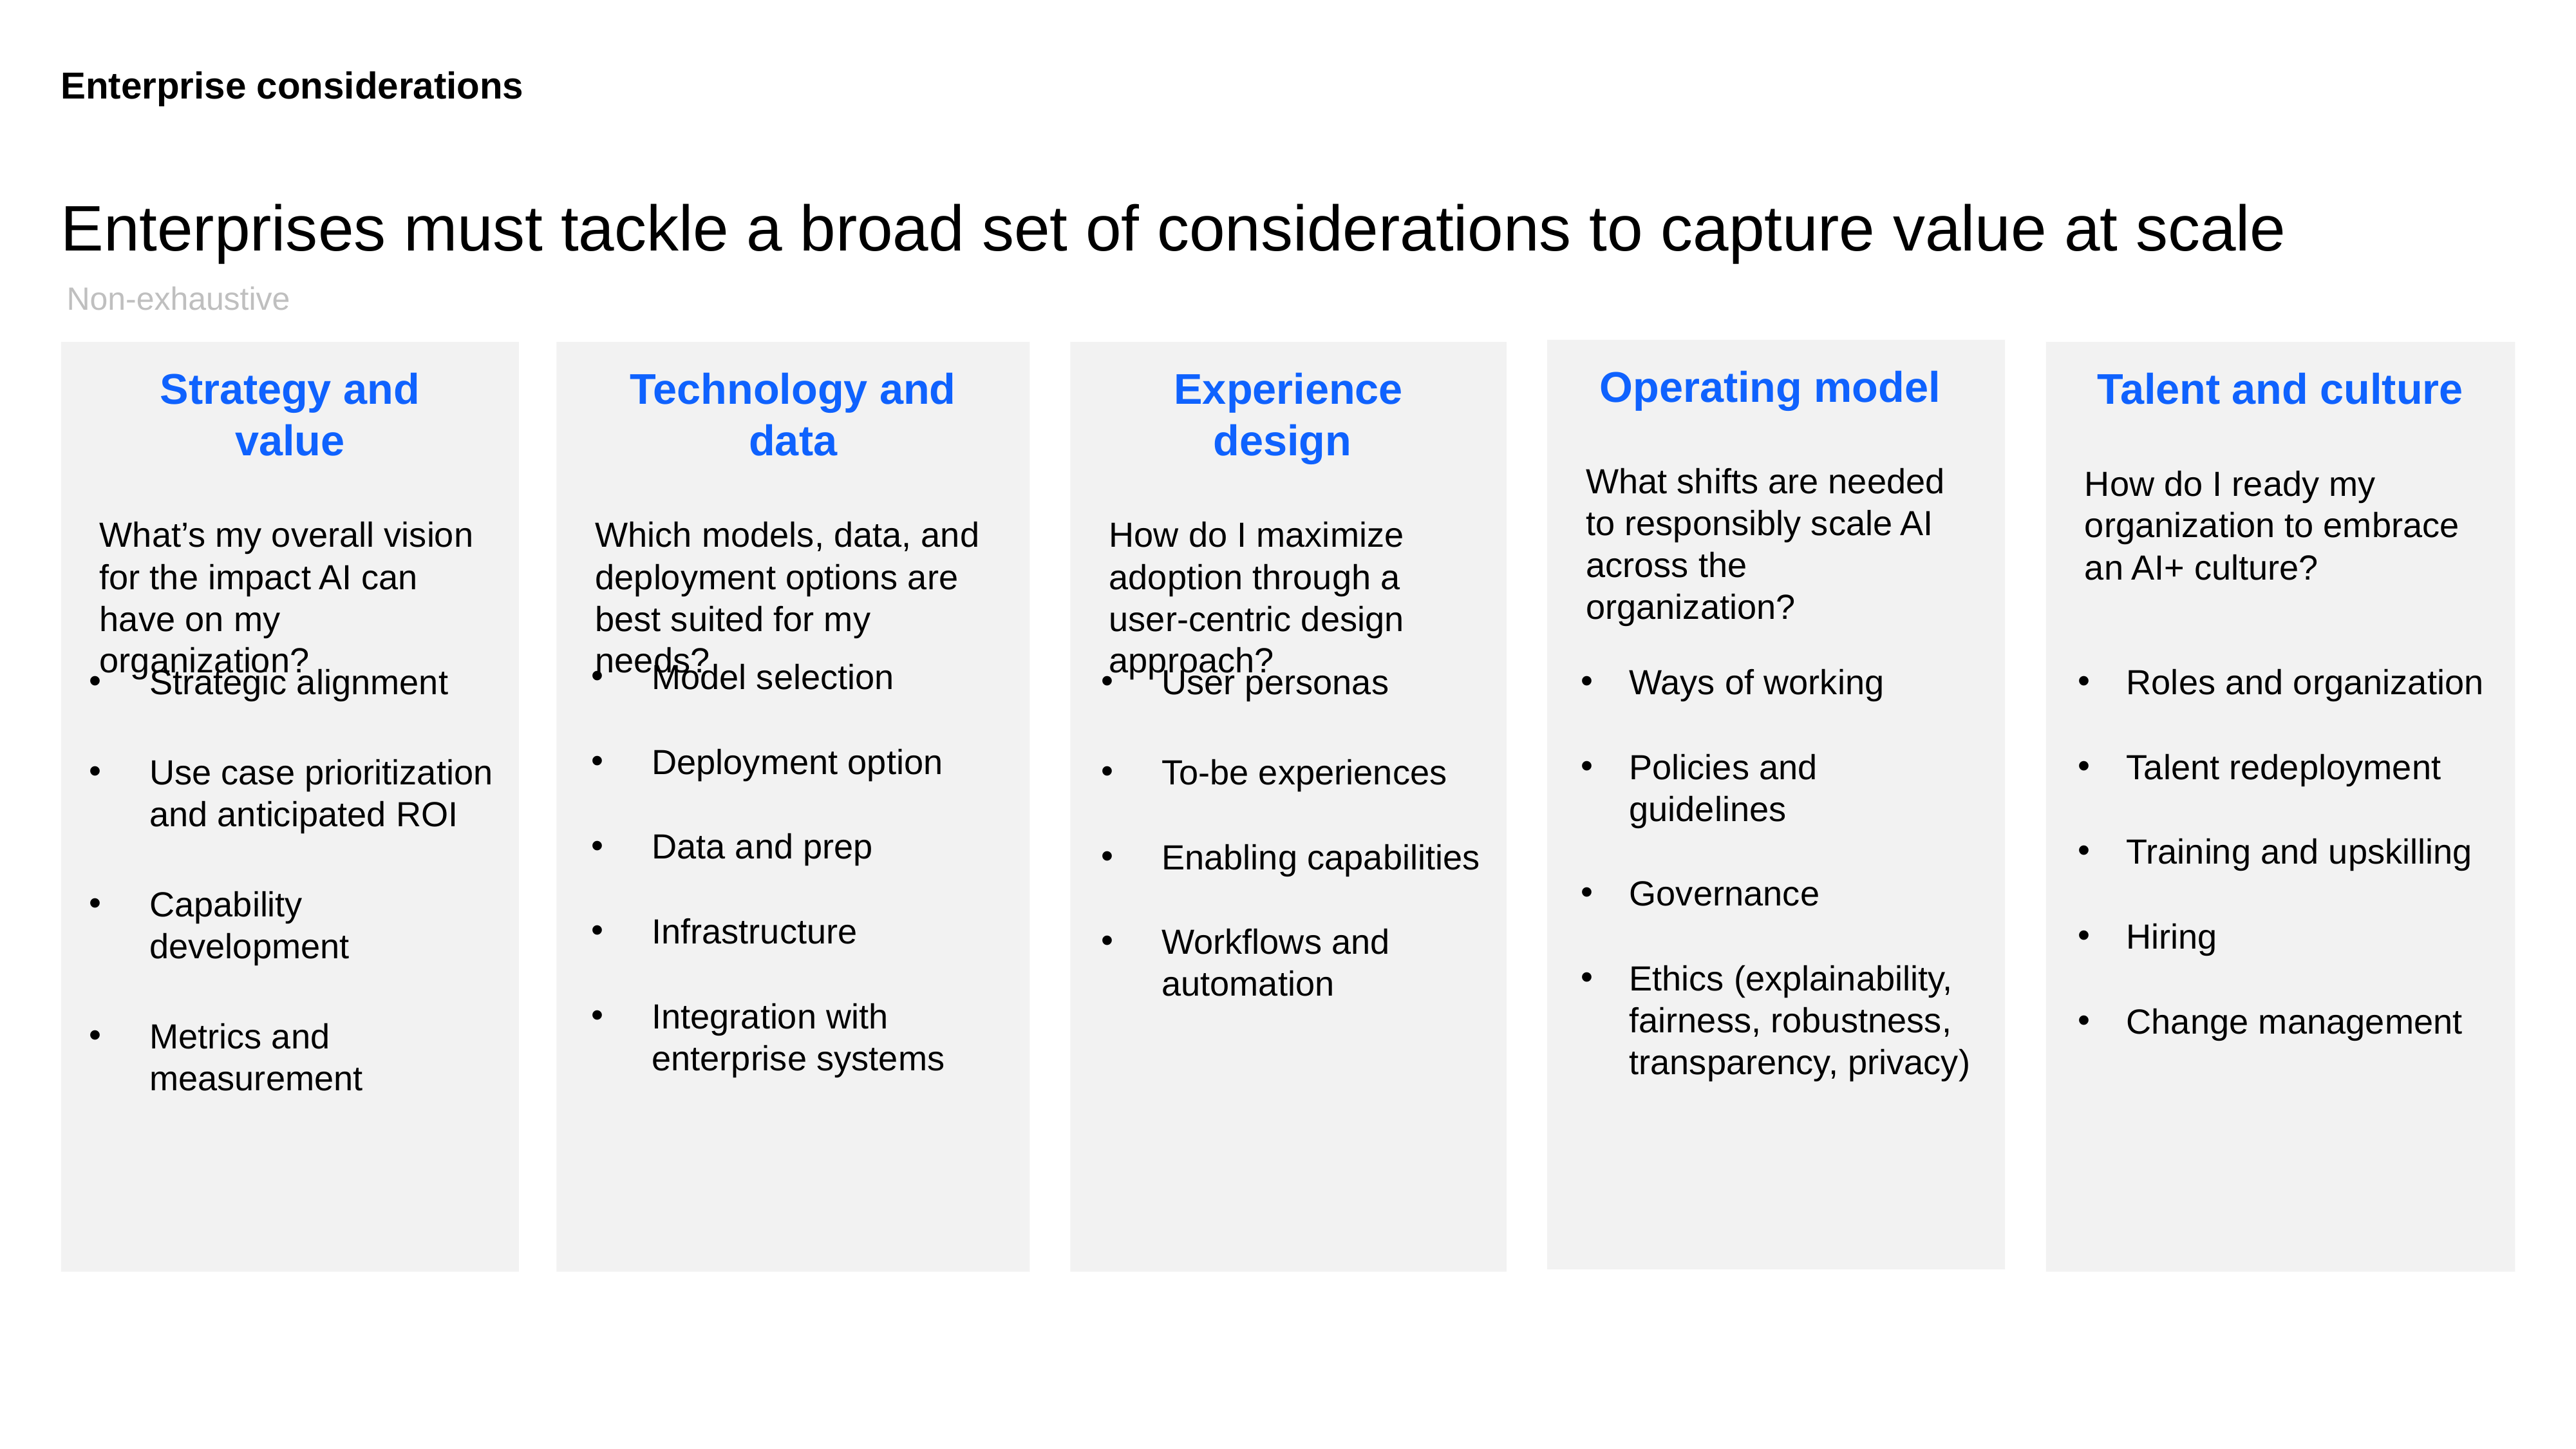

Enterprise considerations
Enterprises must tackle a broad set of considerations to capture value at scale
Non-exhaustive
Operating model
What shifts are needed
to responsibly scale AI across the organization?

Strategy and value
What’s my overall vision for the impact AI can
have on my organization?
Technology and data
Which models, data, and deployment options are best suited for my needs?
Experience design
How do I maximize adoption through a user-centric design approach?

Talent and culture
How do I ready my organization to embrace an AI+ culture?

Model selection
Deployment option
Data and prep
Infrastructure
Integration with enterprise systems
Strategic alignment
Use case prioritization and anticipated ROI
Capability
development
Metrics and measurement
User personas
To-be experiences
Enabling capabilities
Workflows and automation
Ways of working
Policies and guidelines
Governance
Ethics (explainability, fairness, robustness, transparency, privacy)
Roles and organization
Talent redeployment
Training and upskilling
Hiring
Change management